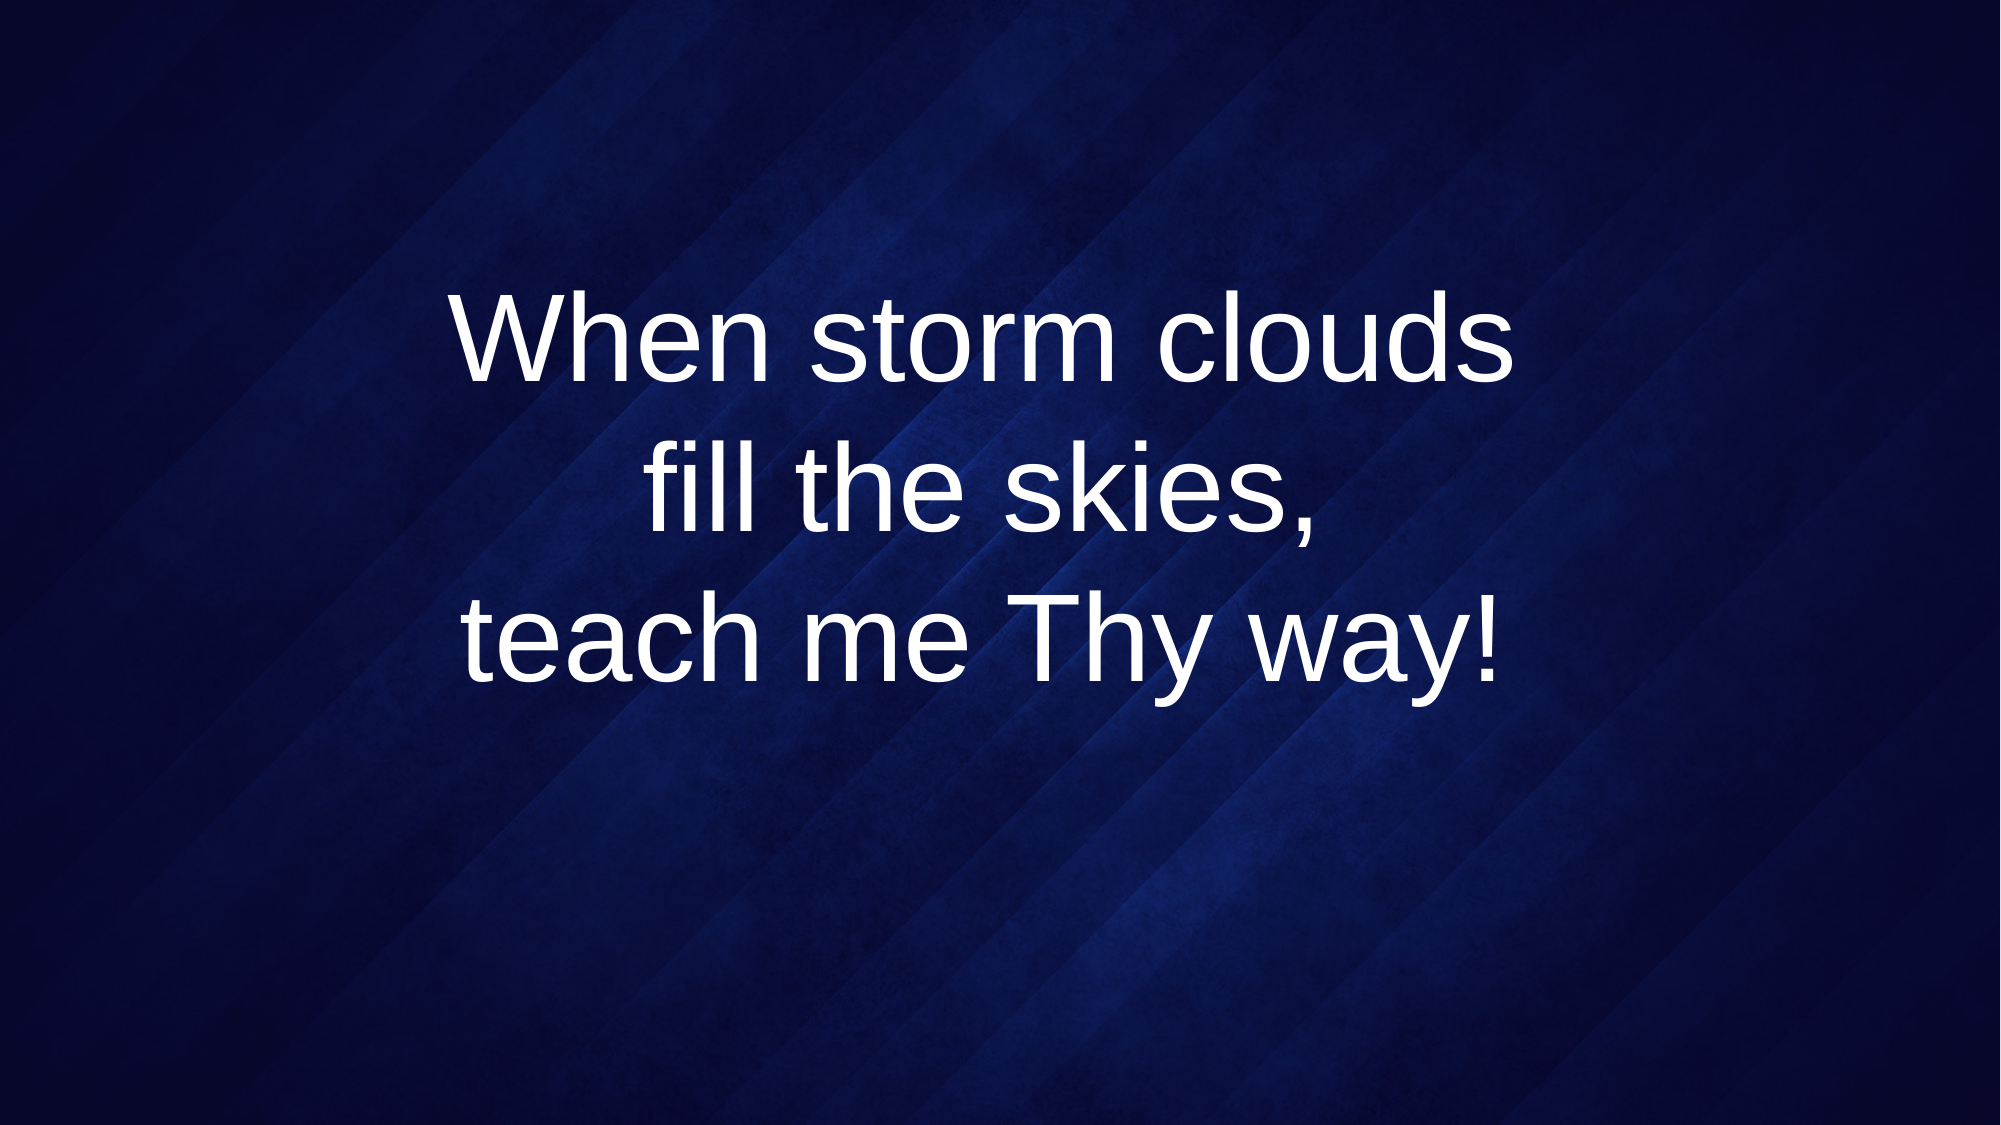

# When storm clouds fill the skies, teach me Thy way!